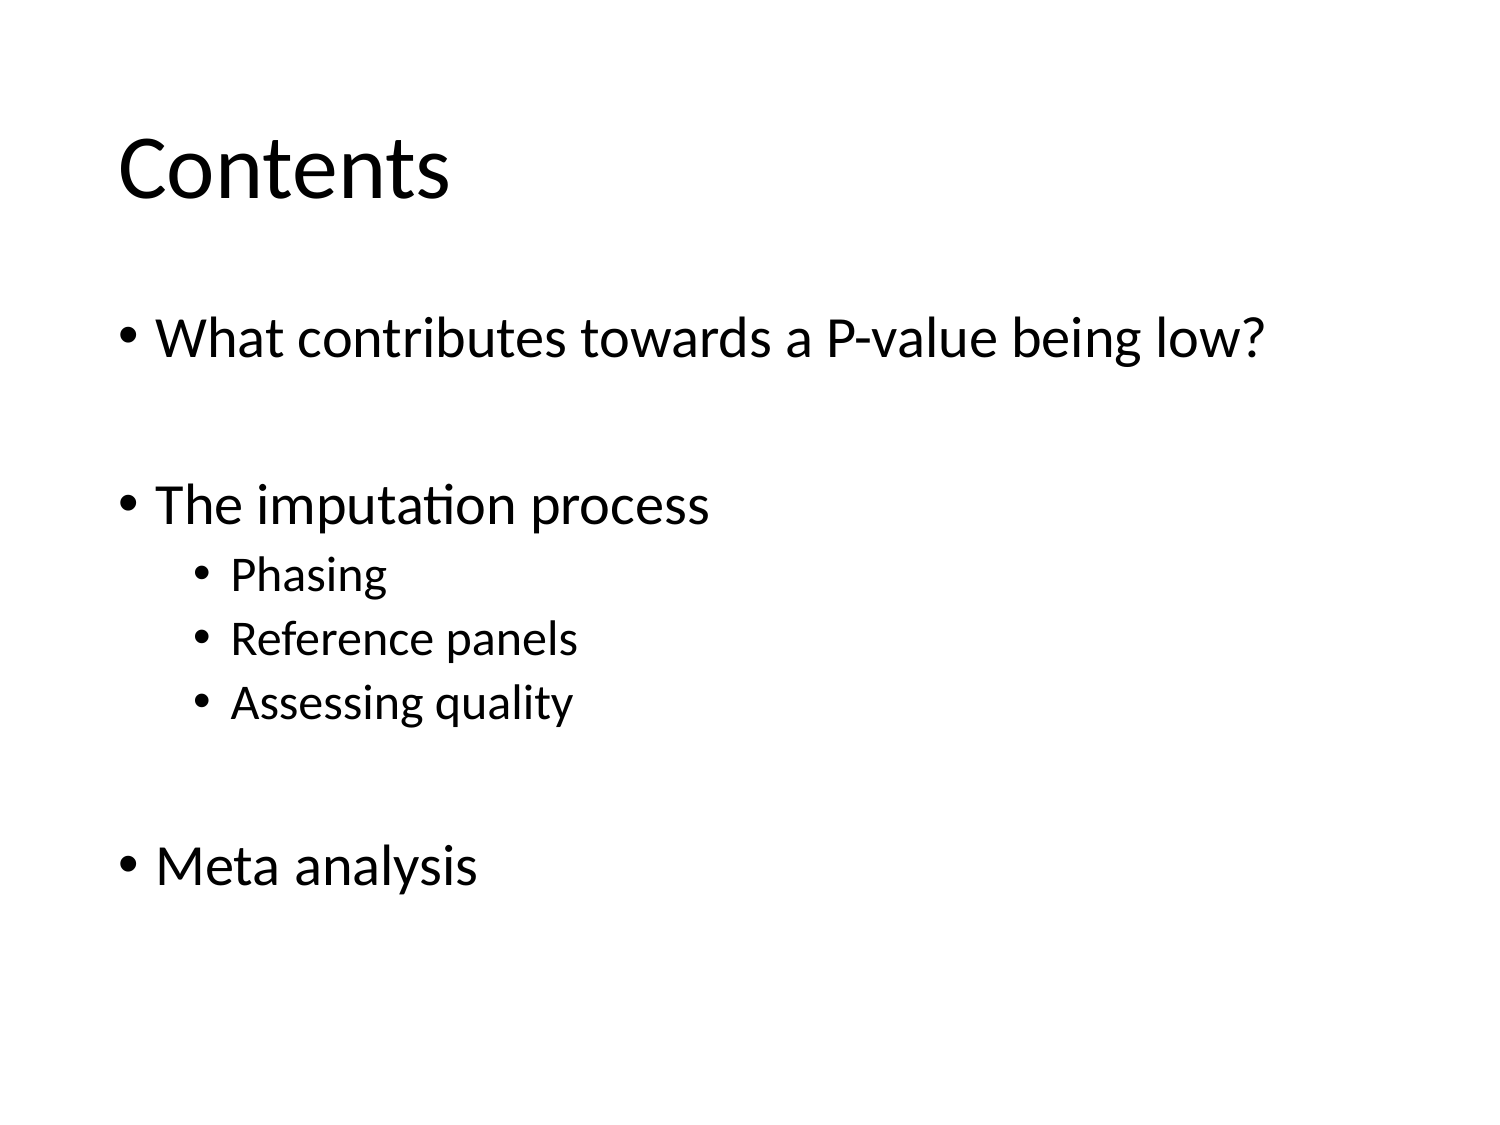

# Contents
What contributes towards a P-value being low?

The imputation process
Phasing
Reference panels
Assessing quality

Meta analysis